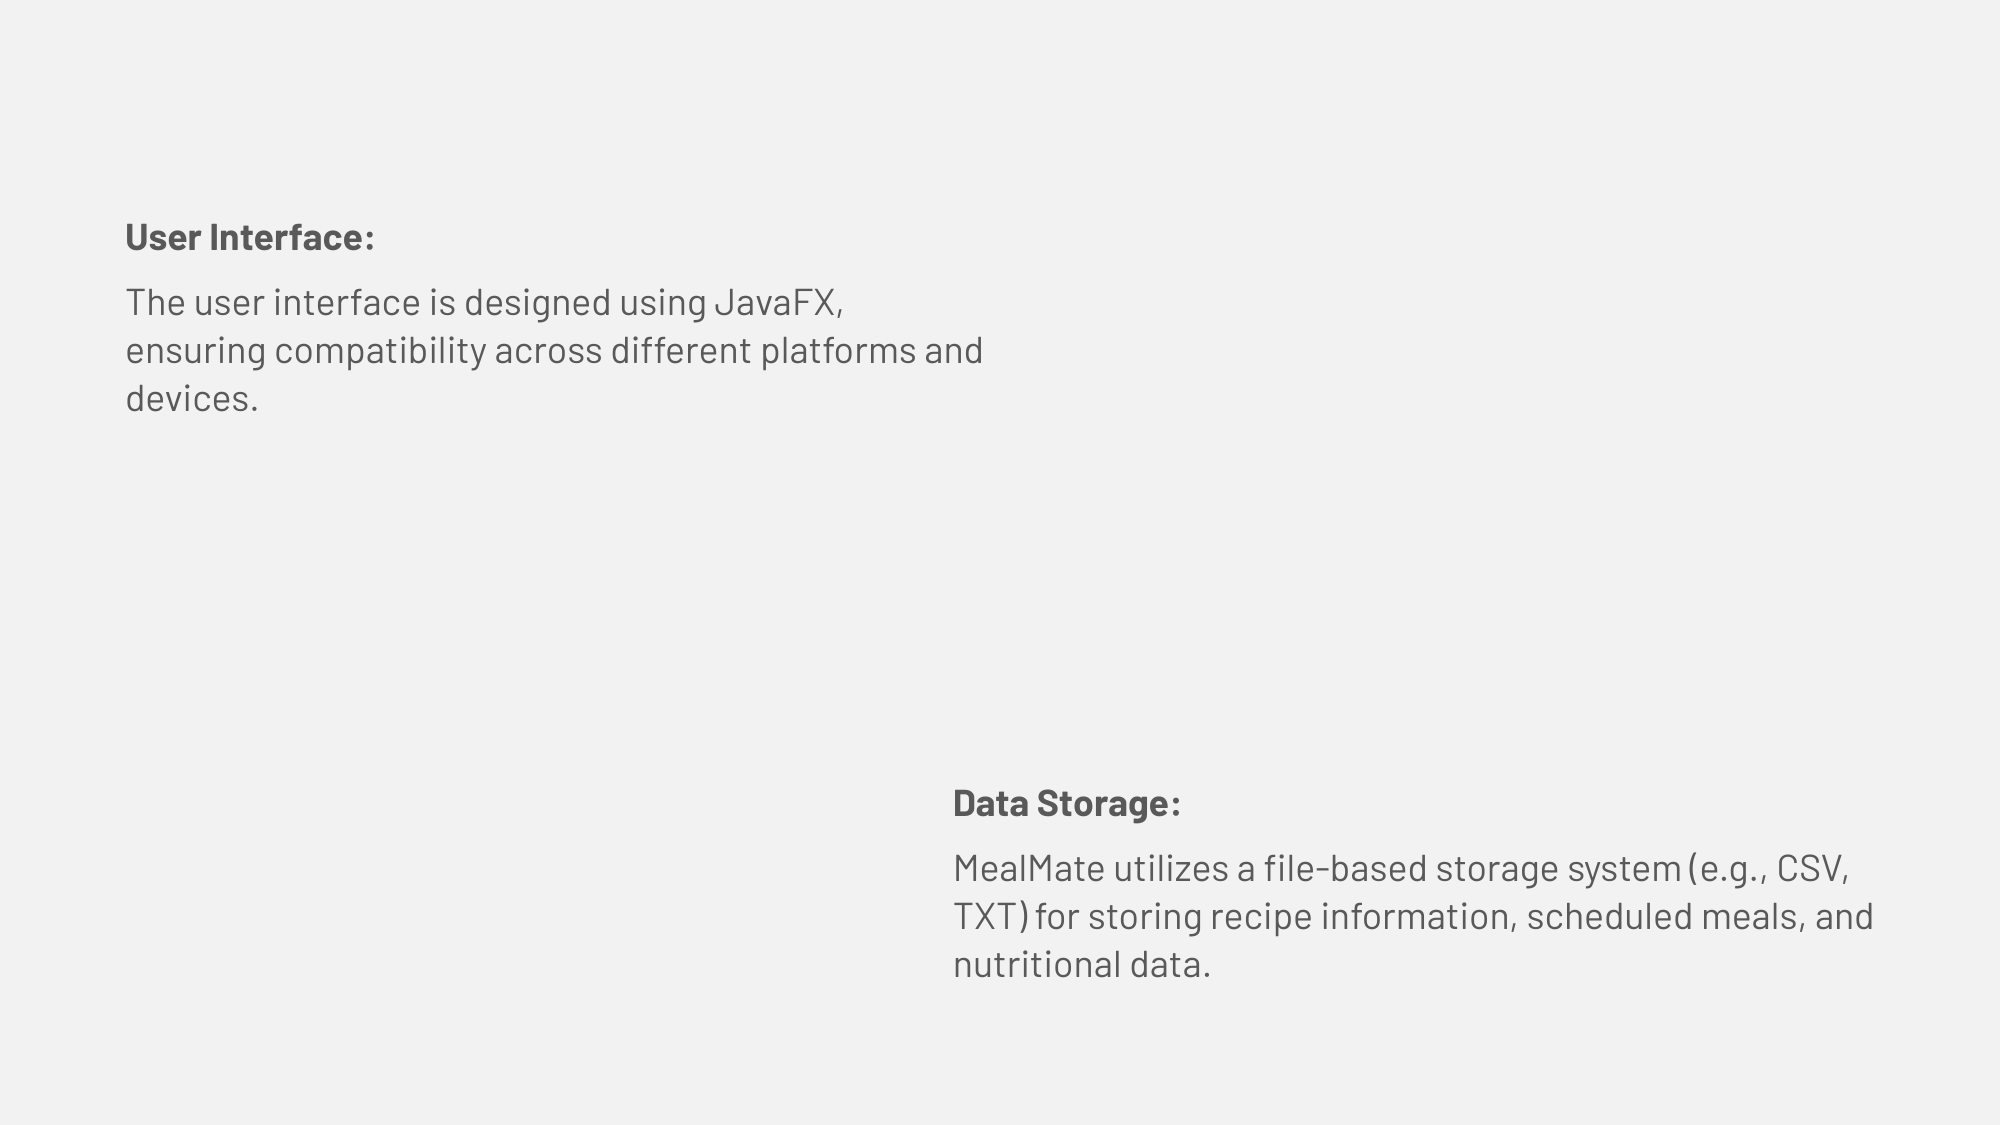

User Interface:
The user interface is designed using JavaFX, ensuring compatibility across different platforms and devices.

Data Storage:
MealMate utilizes a file-based storage system (e.g., CSV, TXT) for storing recipe information, scheduled meals, and nutritional data.